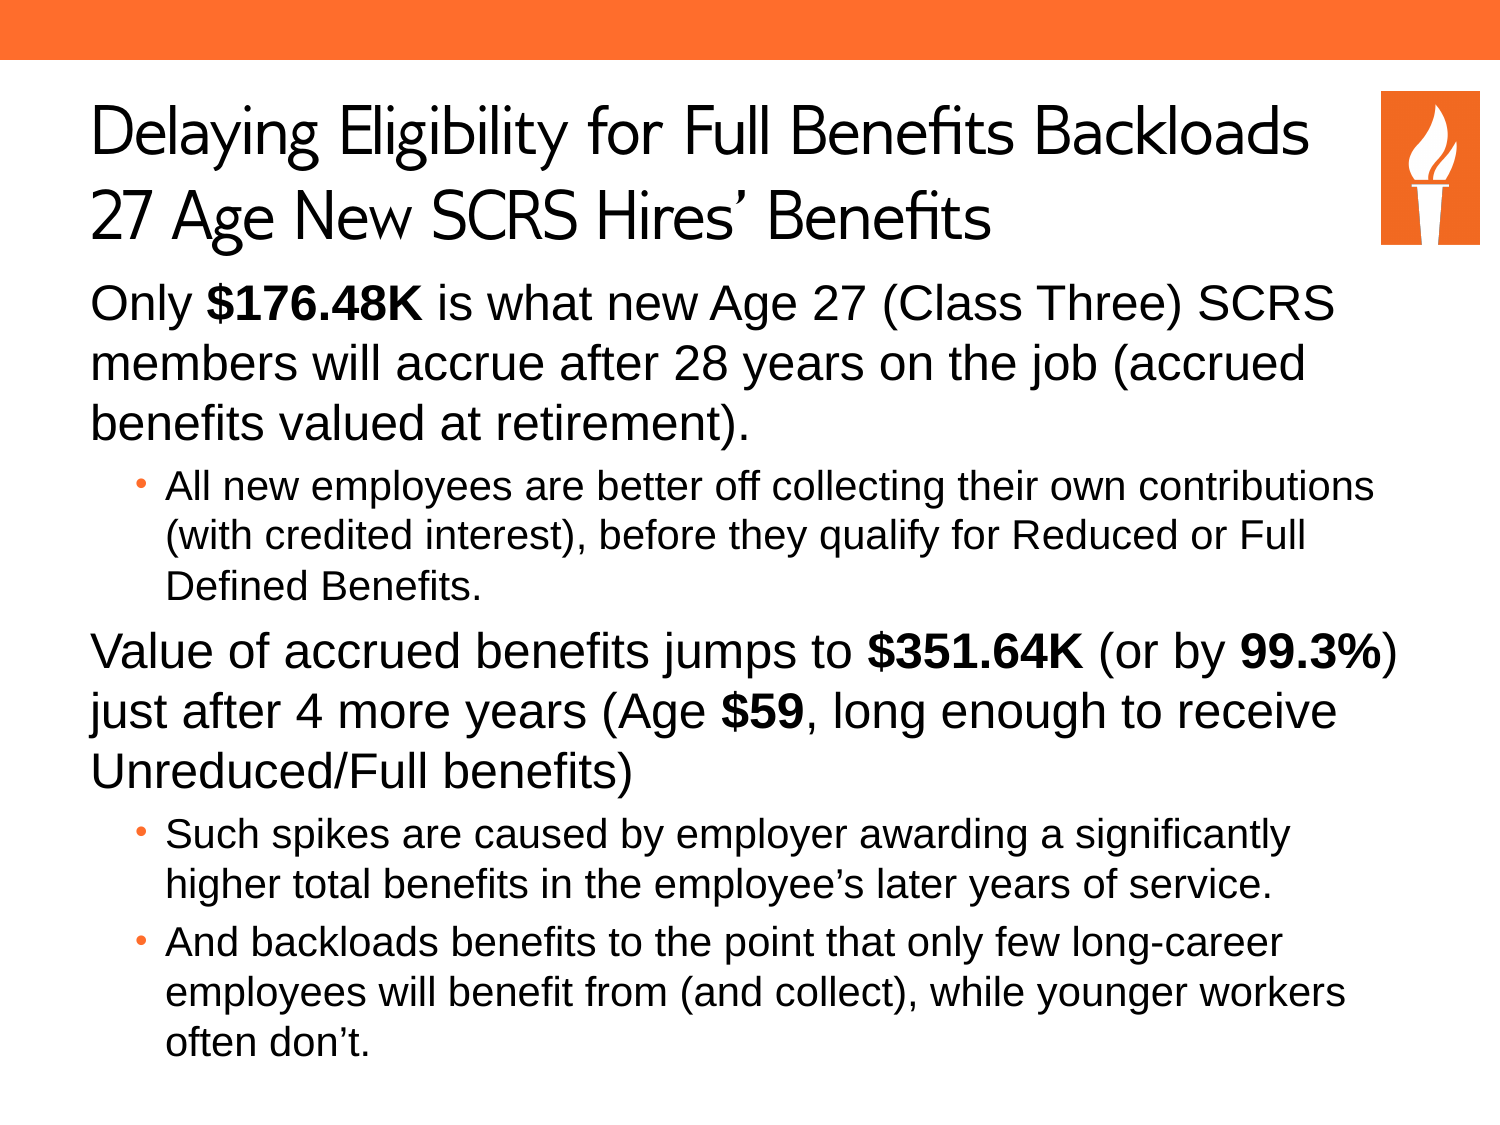

# Delaying Eligibility for Full Benefits Backloads 27 Age New SCRS Hires’ Benefits
Only $176.48K is what new Age 27 (Class Three) SCRS members will accrue after 28 years on the job (accrued benefits valued at retirement).
All new employees are better off collecting their own contributions (with credited interest), before they qualify for Reduced or Full Defined Benefits.
Value of accrued benefits jumps to $351.64K (or by 99.3%) just after 4 more years (Age $59, long enough to receive Unreduced/Full benefits)
Such spikes are caused by employer awarding a significantly higher total benefits in the employee’s later years of service.
And backloads benefits to the point that only few long-career employees will benefit from (and collect), while younger workers often don’t.